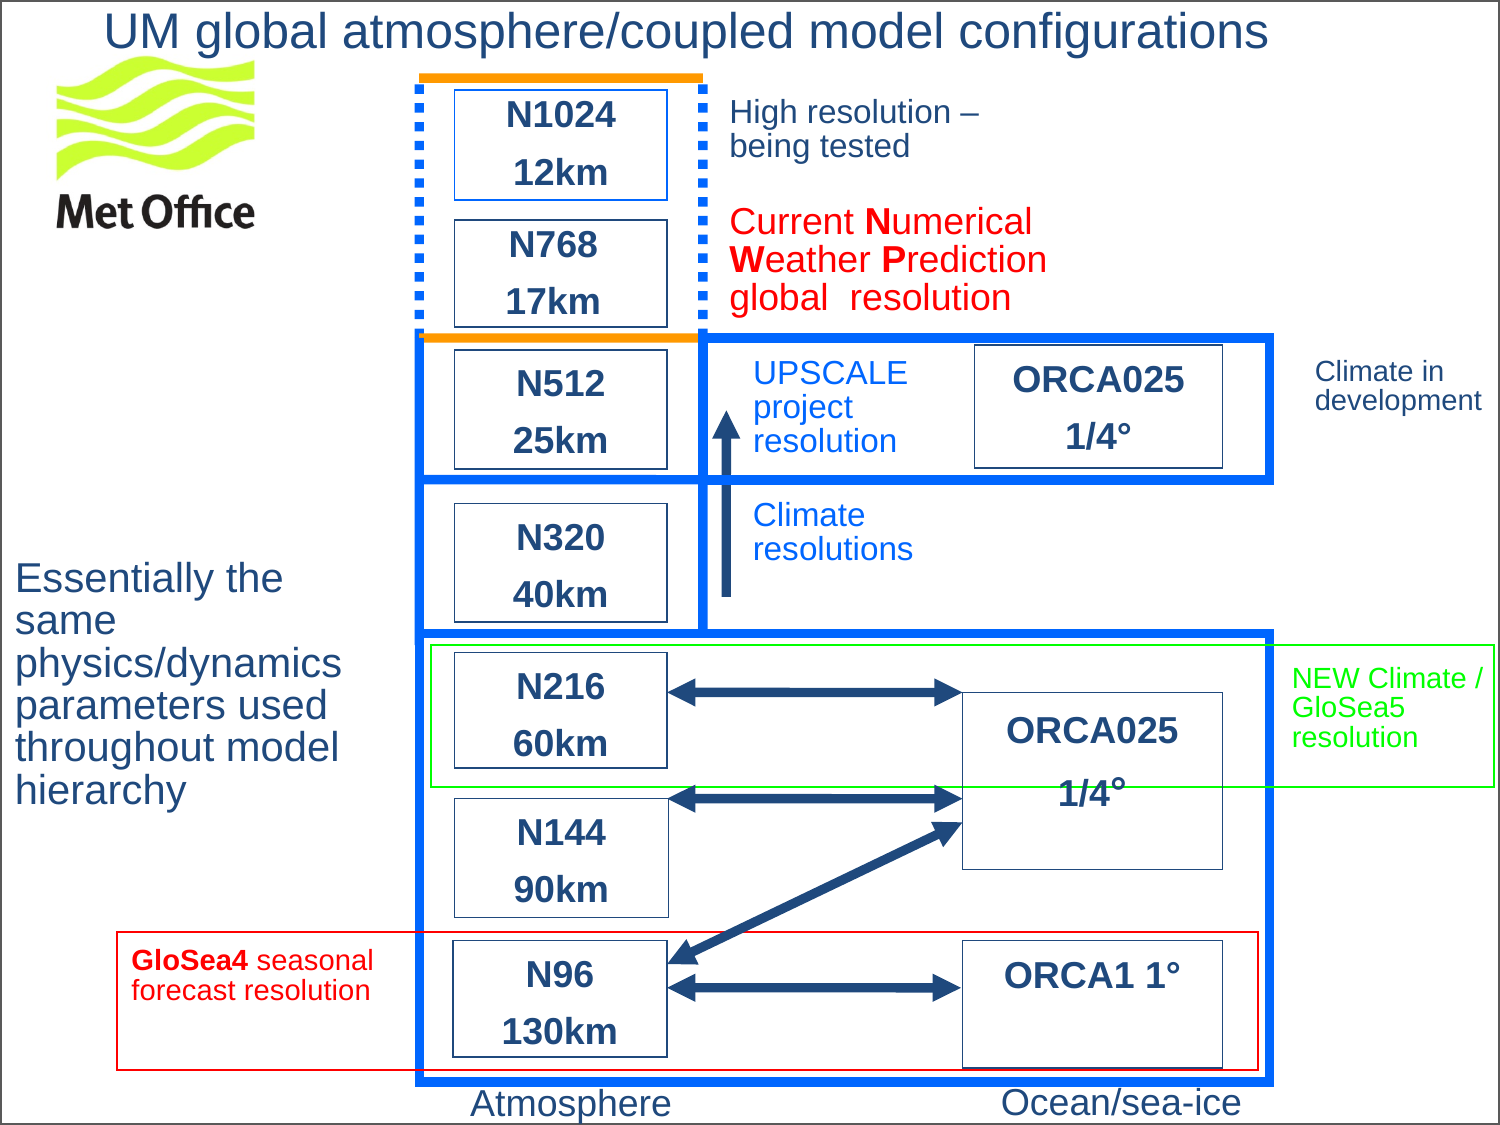

UM global atmosphere/coupled model configurations

High resolution – being tested
N1024
12km
Current Numerical Weather Prediction global  resolution

N768
17km

ORCA025
1/4°
Climate in development

N512
25km
UPSCALE project resolution

Climate resolutions

N320
40km

Essentially the same physics/dynamics parameters used throughout model hierarchy

N216
60km
NEW Climate / GloSea5 resolution

ORCA025
1/4°

N144
90km

GloSea4 seasonal forecast resolution

N96
130km

ORCA1 1°

Ocean/sea-ice
Atmosphere